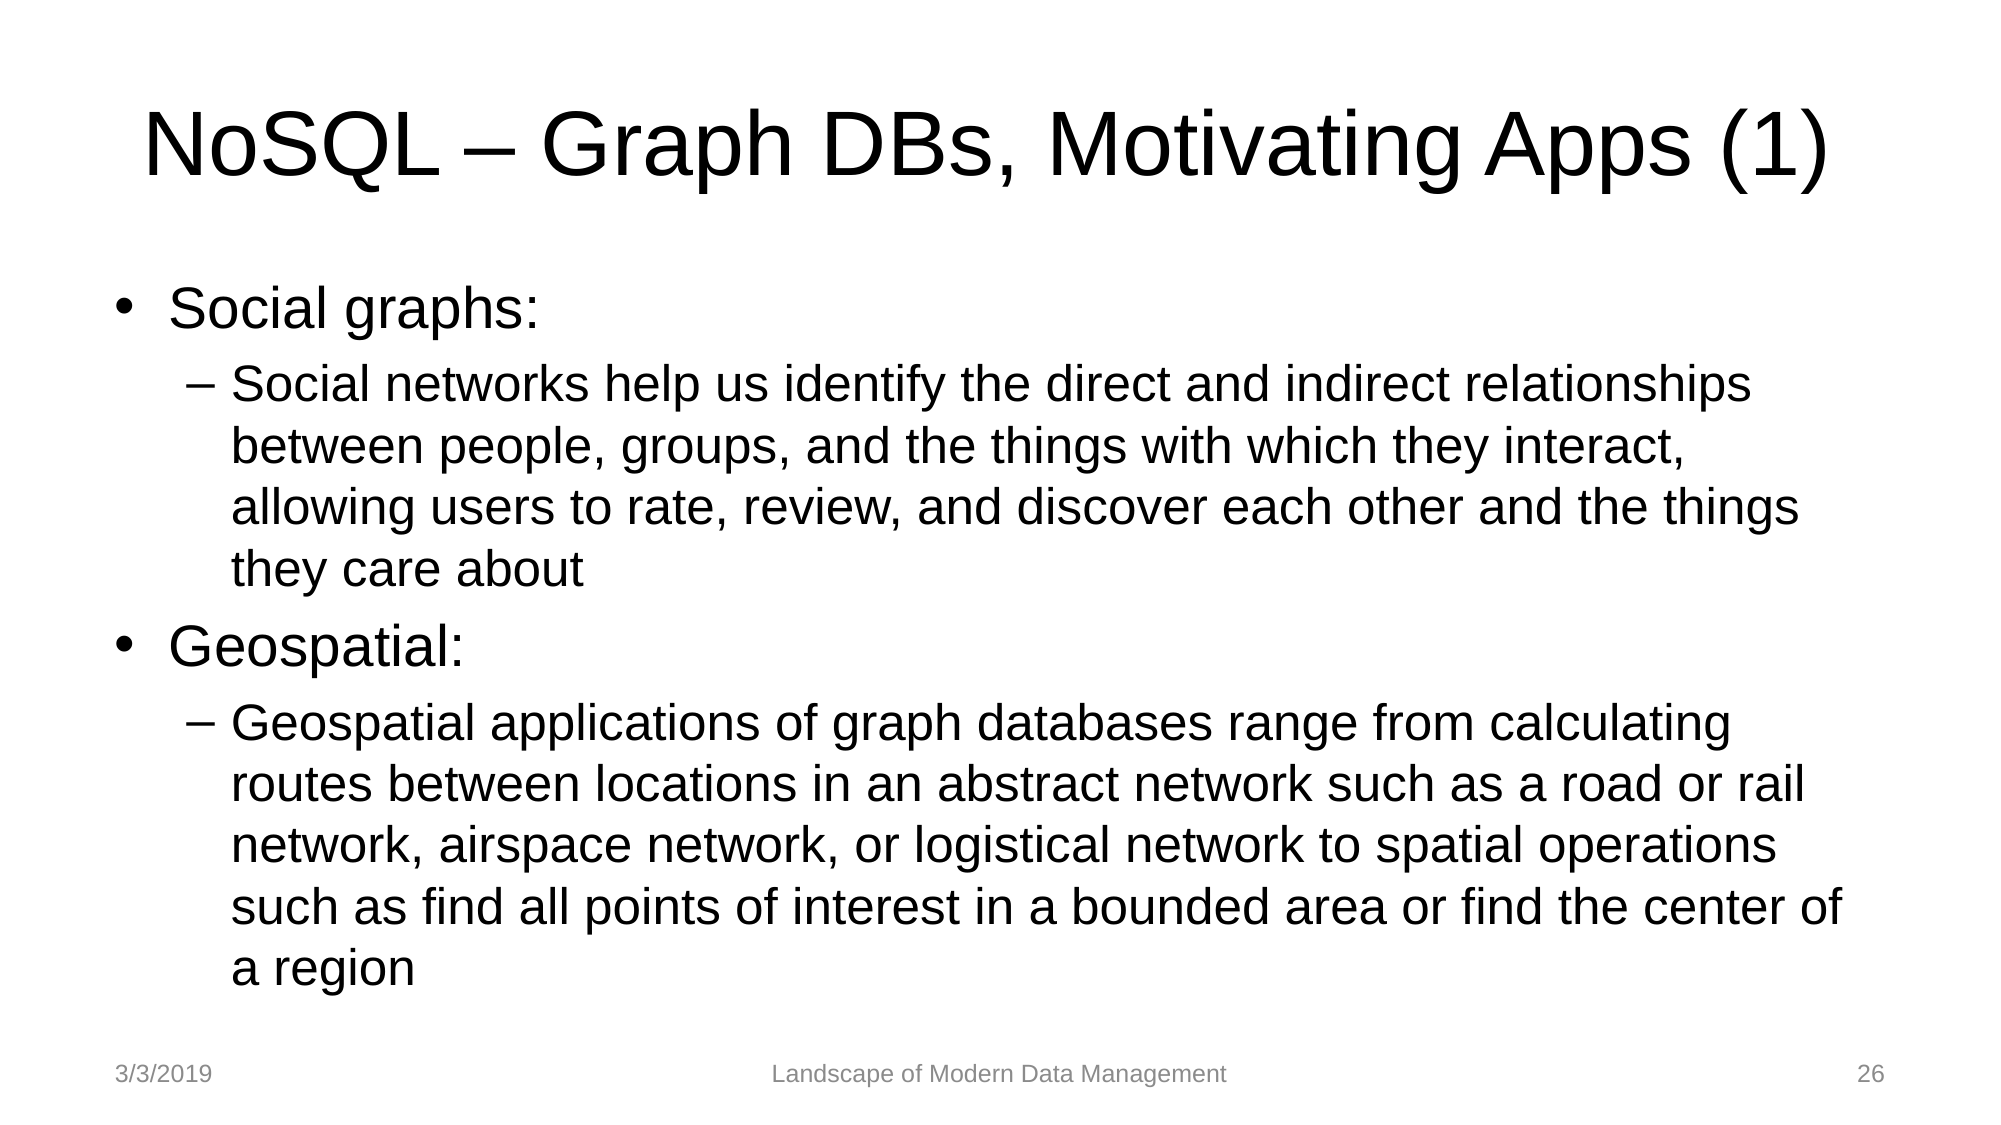

# NoSQL – Graph DBs, Motivating Apps (1)
Social graphs:
Social networks help us identify the direct and indirect relationships between people, groups, and the things with which they interact, allowing users to rate, review, and discover each other and the things they care about
Geospatial:
Geospatial applications of graph databases range from calculating routes between locations in an abstract network such as a road or rail network, airspace network, or logistical network to spatial operations such as find all points of interest in a bounded area or find the center of a region
3/3/2019
Landscape of Modern Data Management
26